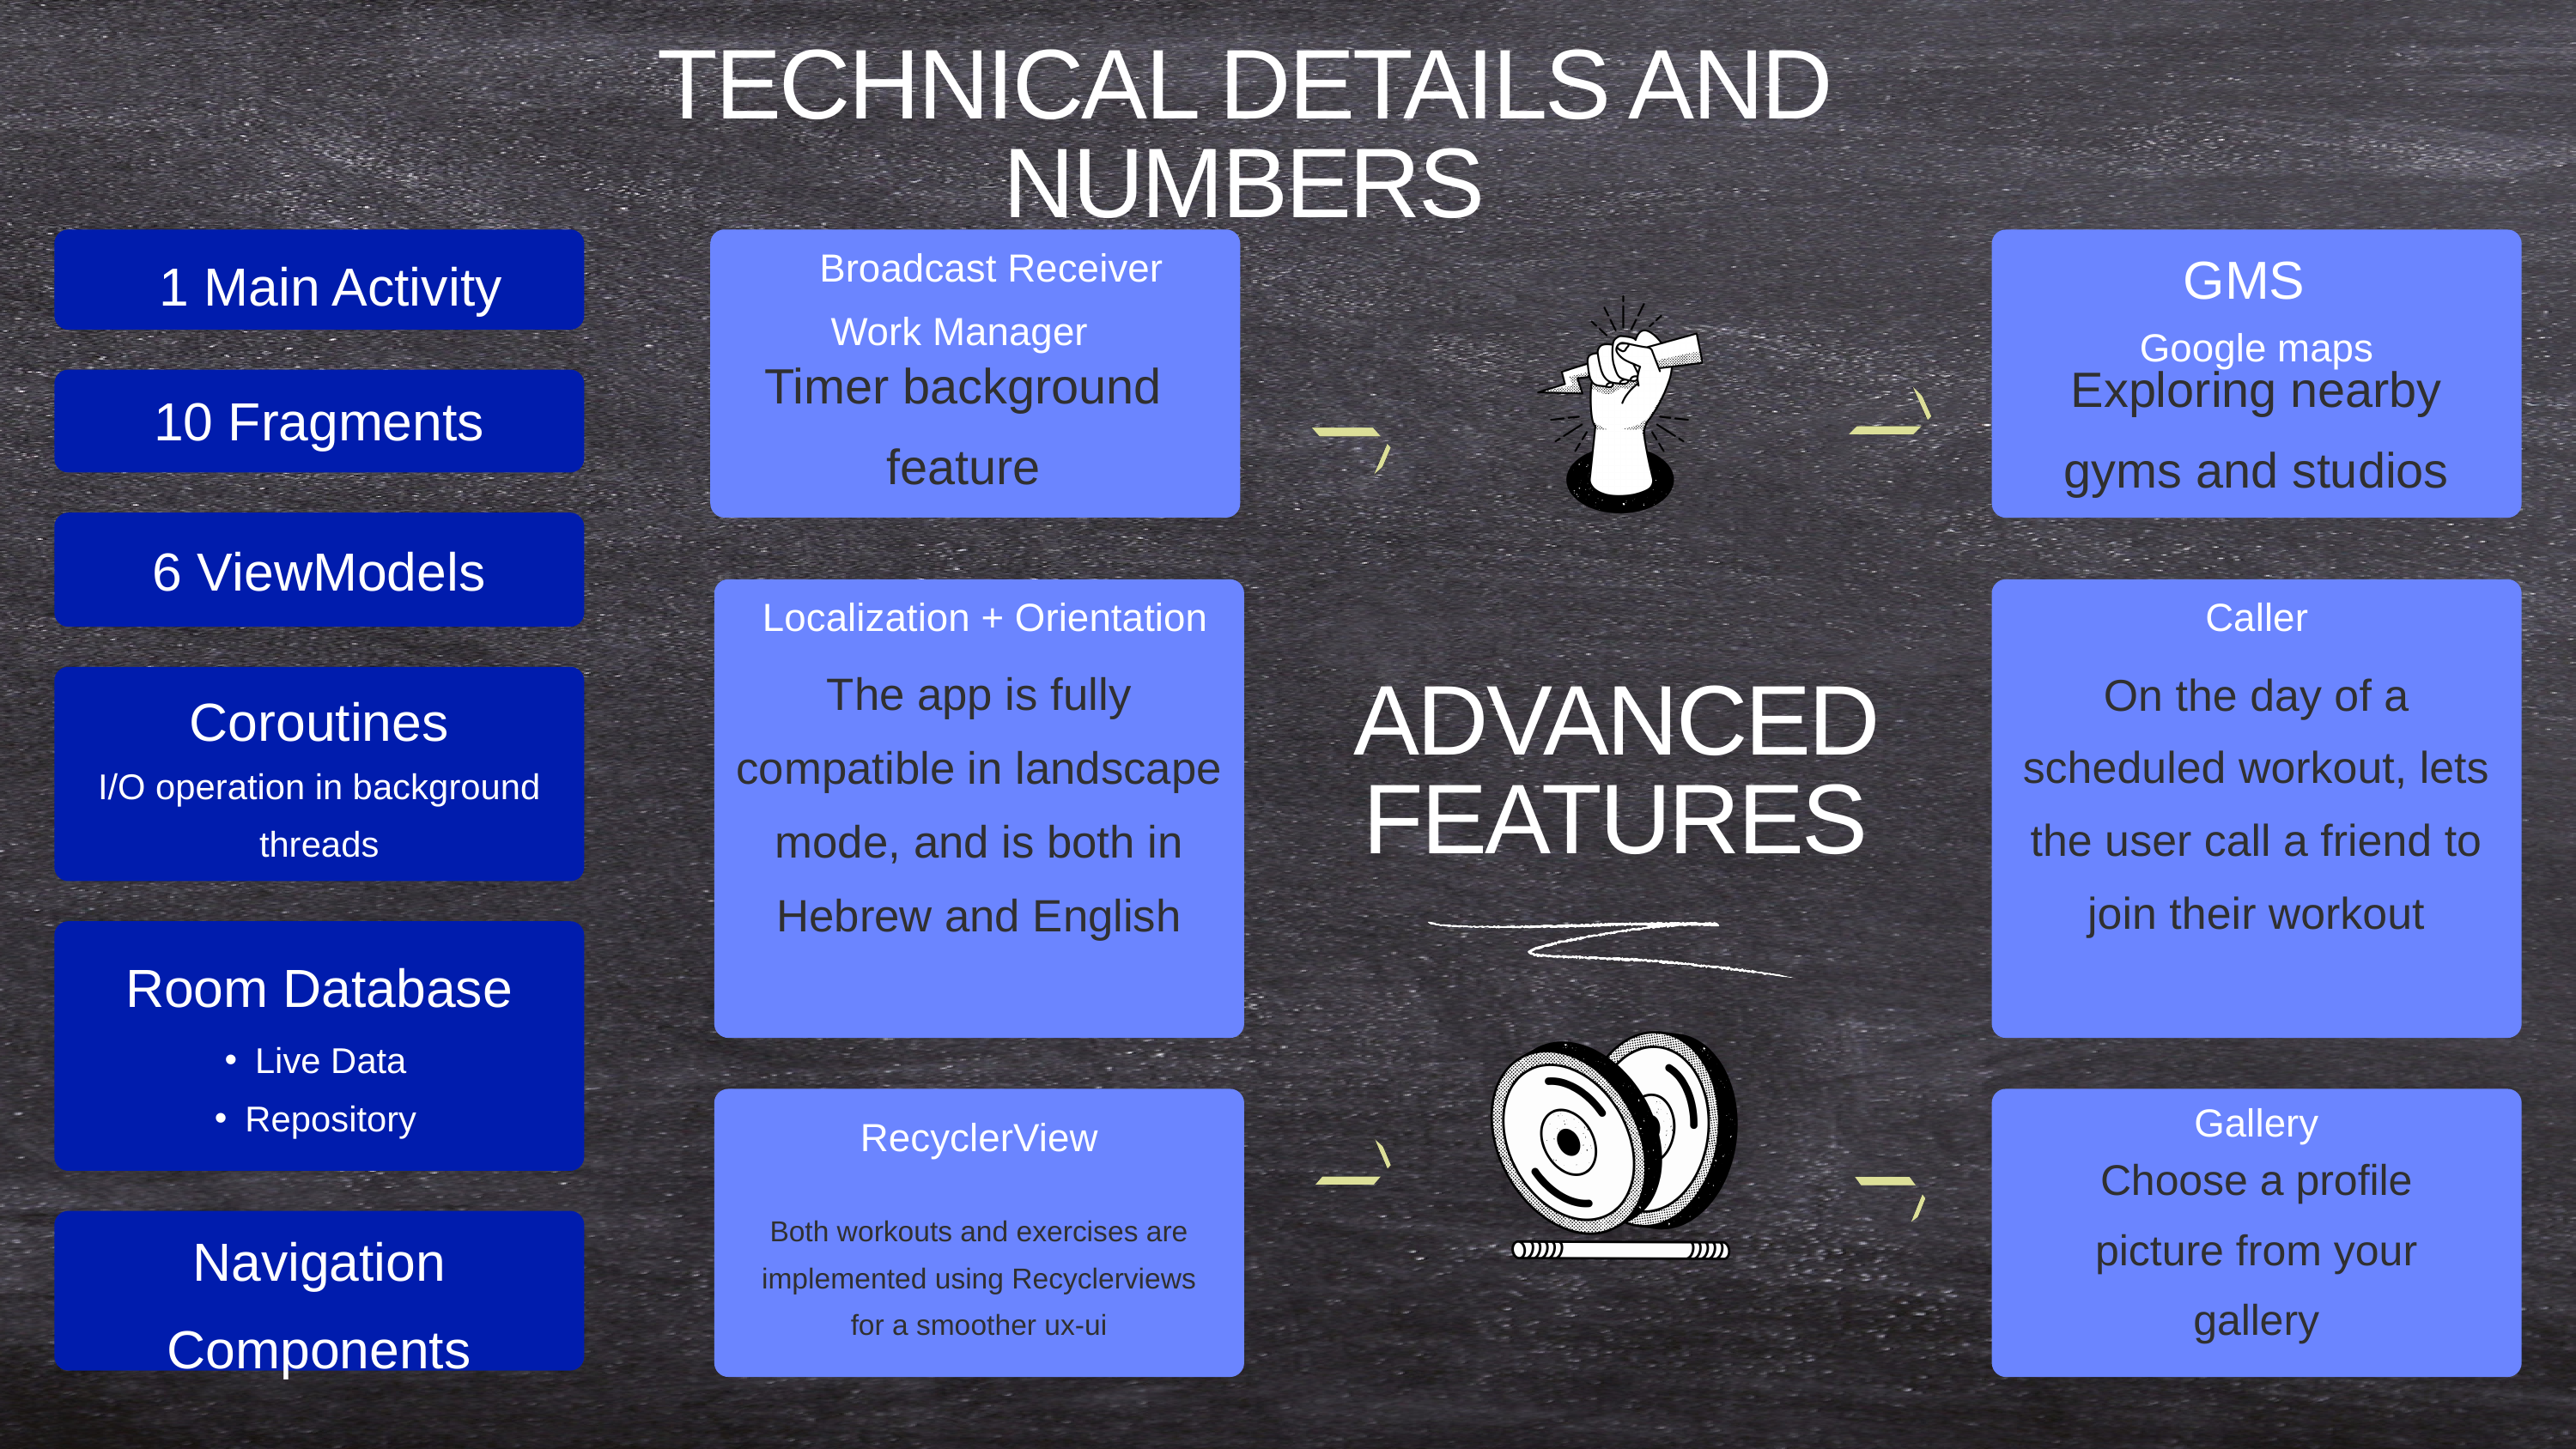

TECHNICAL DETAILS AND NUMBERS
GMS
Broadcast Receiver

1 Main Activity

Work Manager

Google maps
Timer background feature
Exploring nearby gyms and studios

10 Fragments

6 ViewModels
Caller
Localization + Orientation

The app is fully compatible in landscape mode, and is both in Hebrew and English
On the day of a scheduled workout, lets the user call a friend to join their workout

Coroutines
I/O operation in background threads
ADVANCED FEATURES

Room Database
Live Data
Repository

Gallery

RecyclerView
Choose a profile picture from your gallery

Both workouts and exercises are implemented using Recyclerviews for a smoother ux-ui

Navigation Components